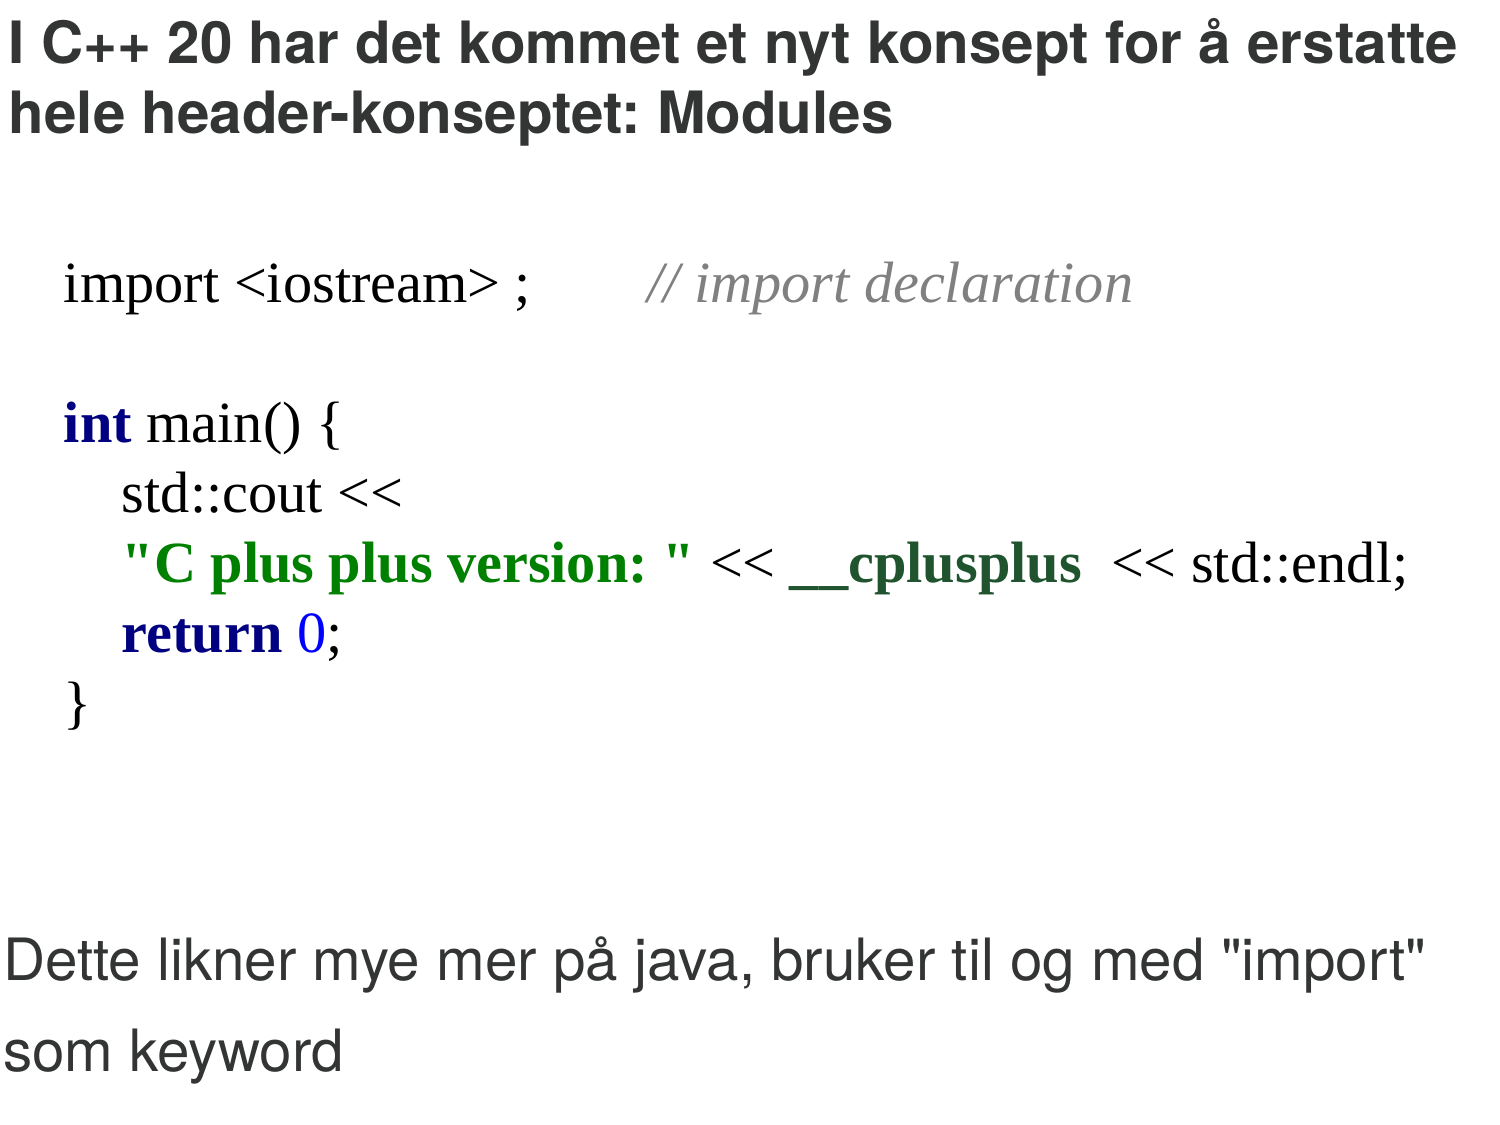

# I C++ 20 har det kommet et nyt konsept for å erstatte hele header-konseptet: Modules
import <iostream> ;        // import declaration
int main() {
    std::cout <<
    "C plus plus version: " << __cplusplus  << std::endl;
    return 0;
}
Dette likner mye mer på java, bruker til og med "import" som keyword